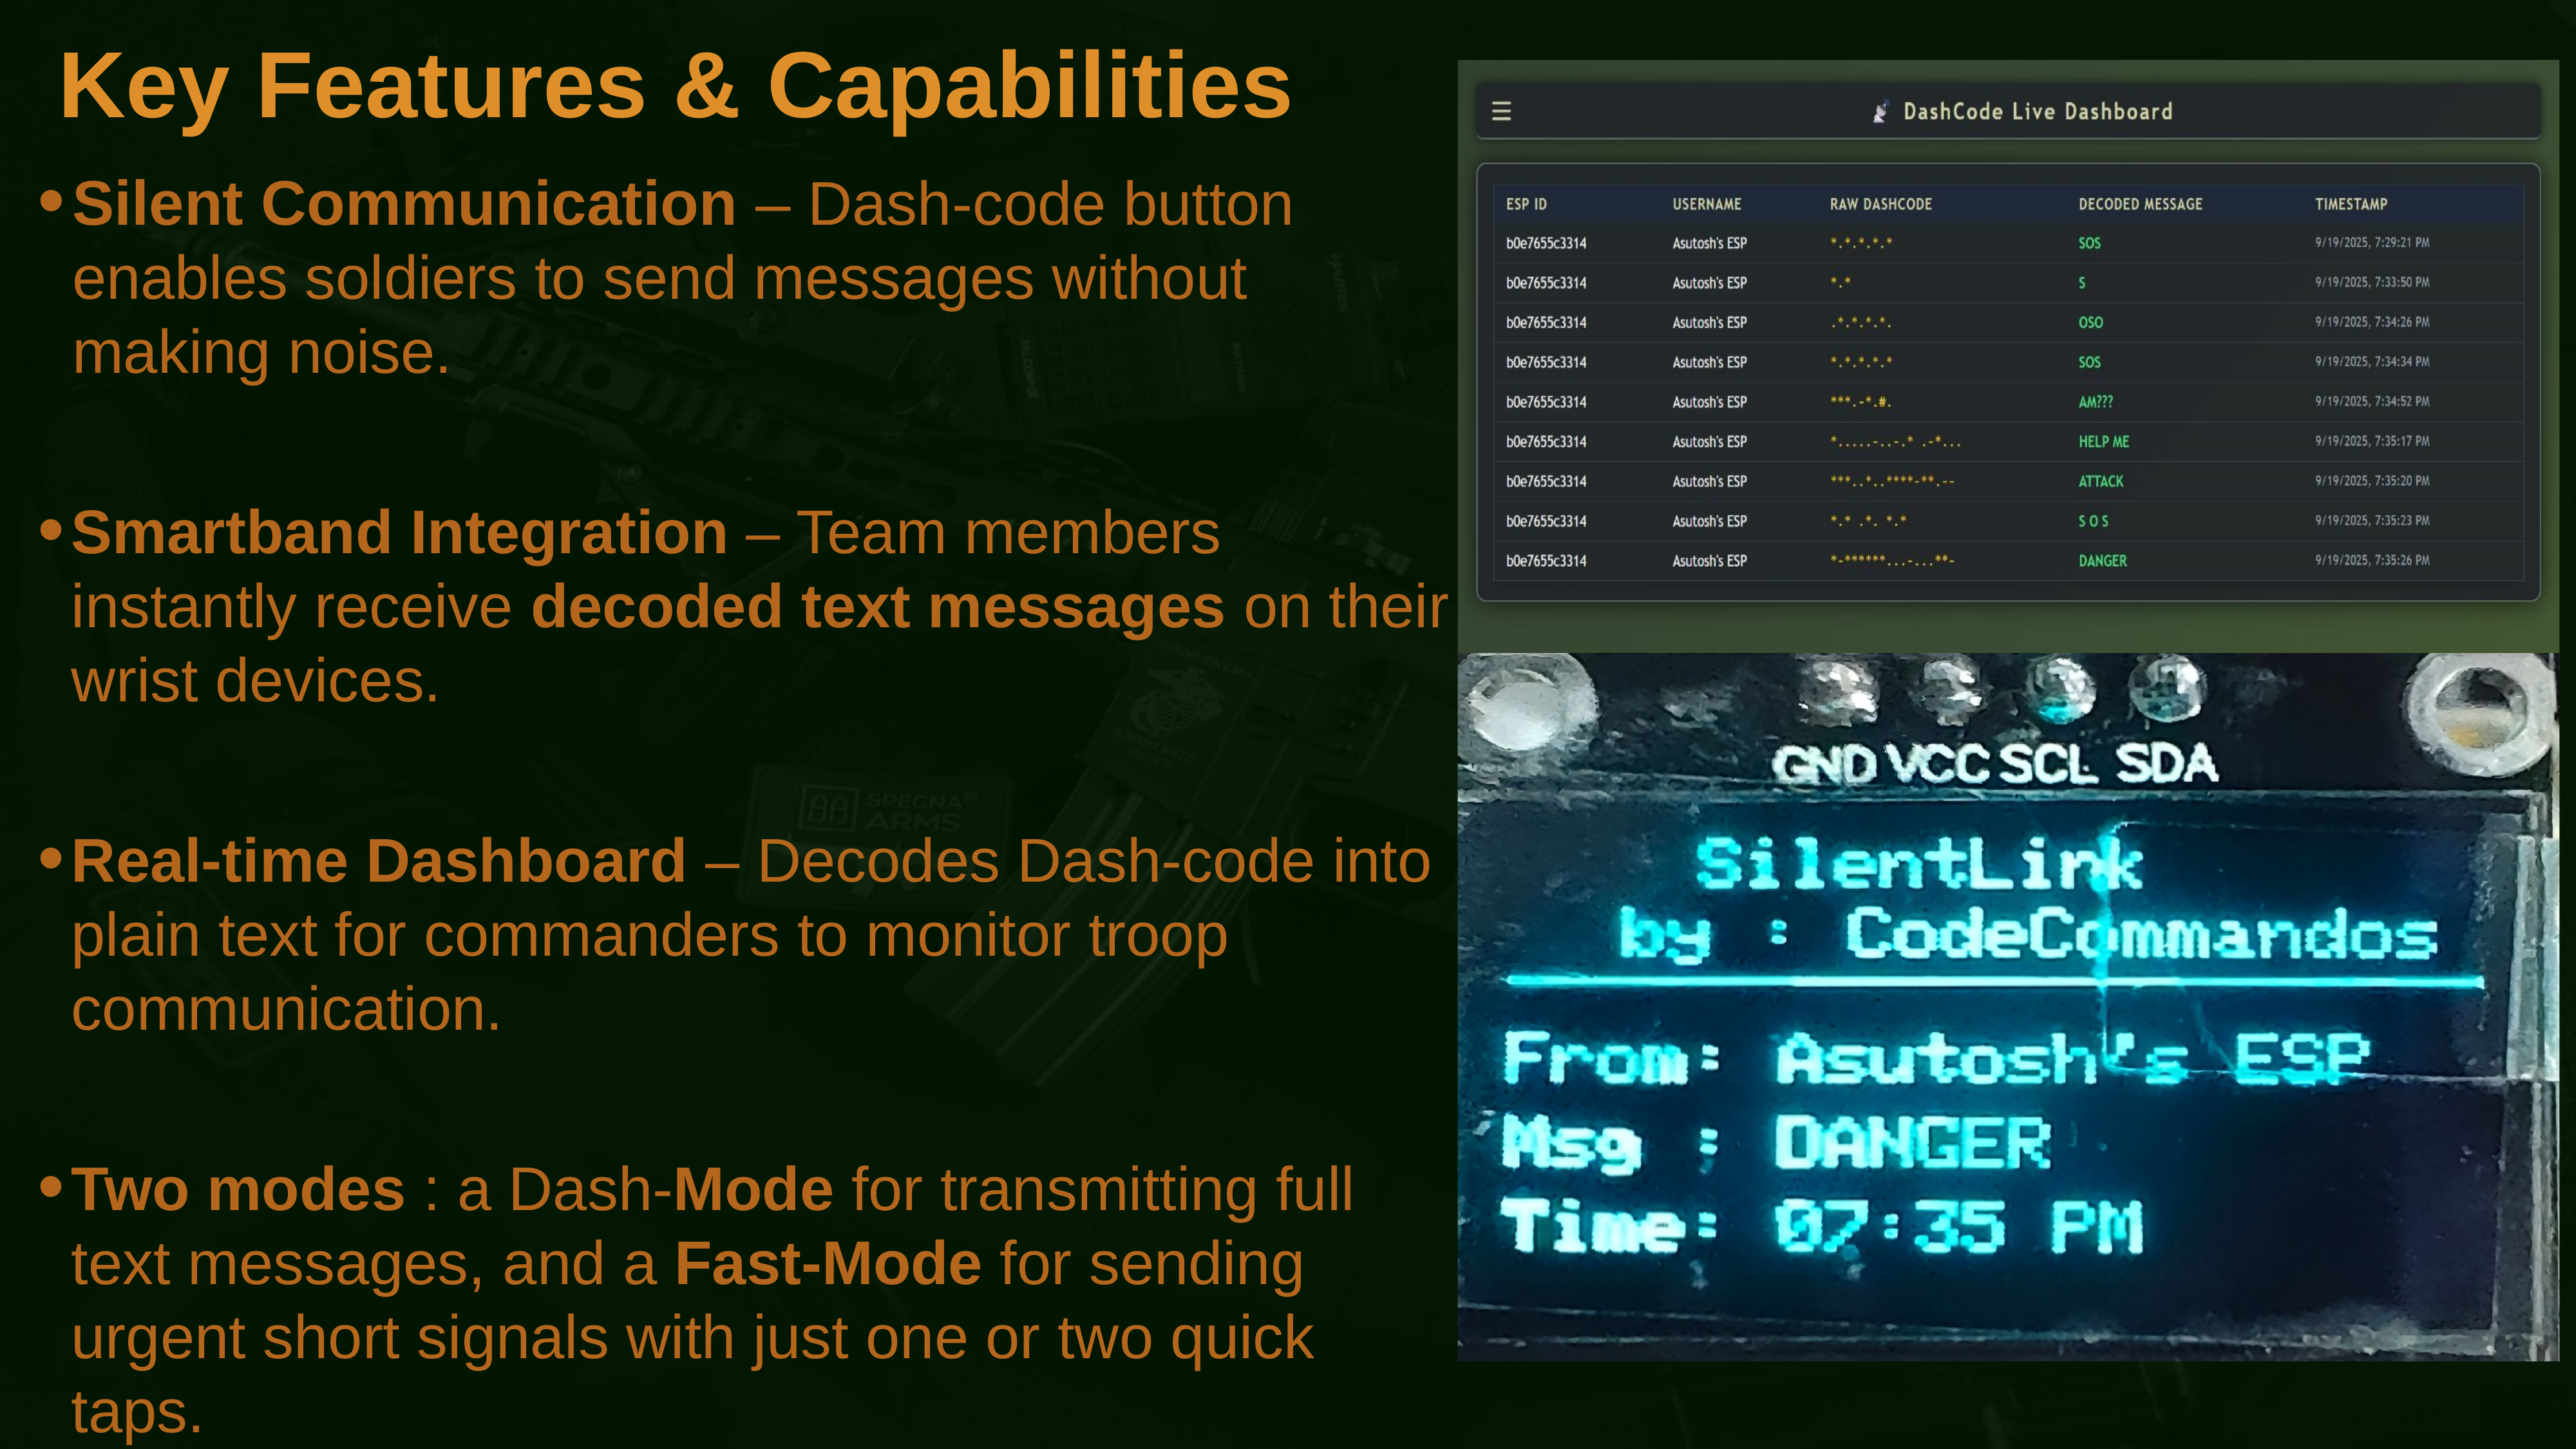

Key Features & Capabilities

Silent Communication – Dash-code button enables soldiers to send messages without  making noise.

Smartband Integration – Team members instantly receive decoded text messages on their wrist devices.

Real-time Dashboard – Decodes Dash-code into plain text for commanders to monitor troop communication.

Two modes : a Dash-Mode for transmitting full text messages, and a Fast-Mode for sending urgent short signals with just one or two quick taps.